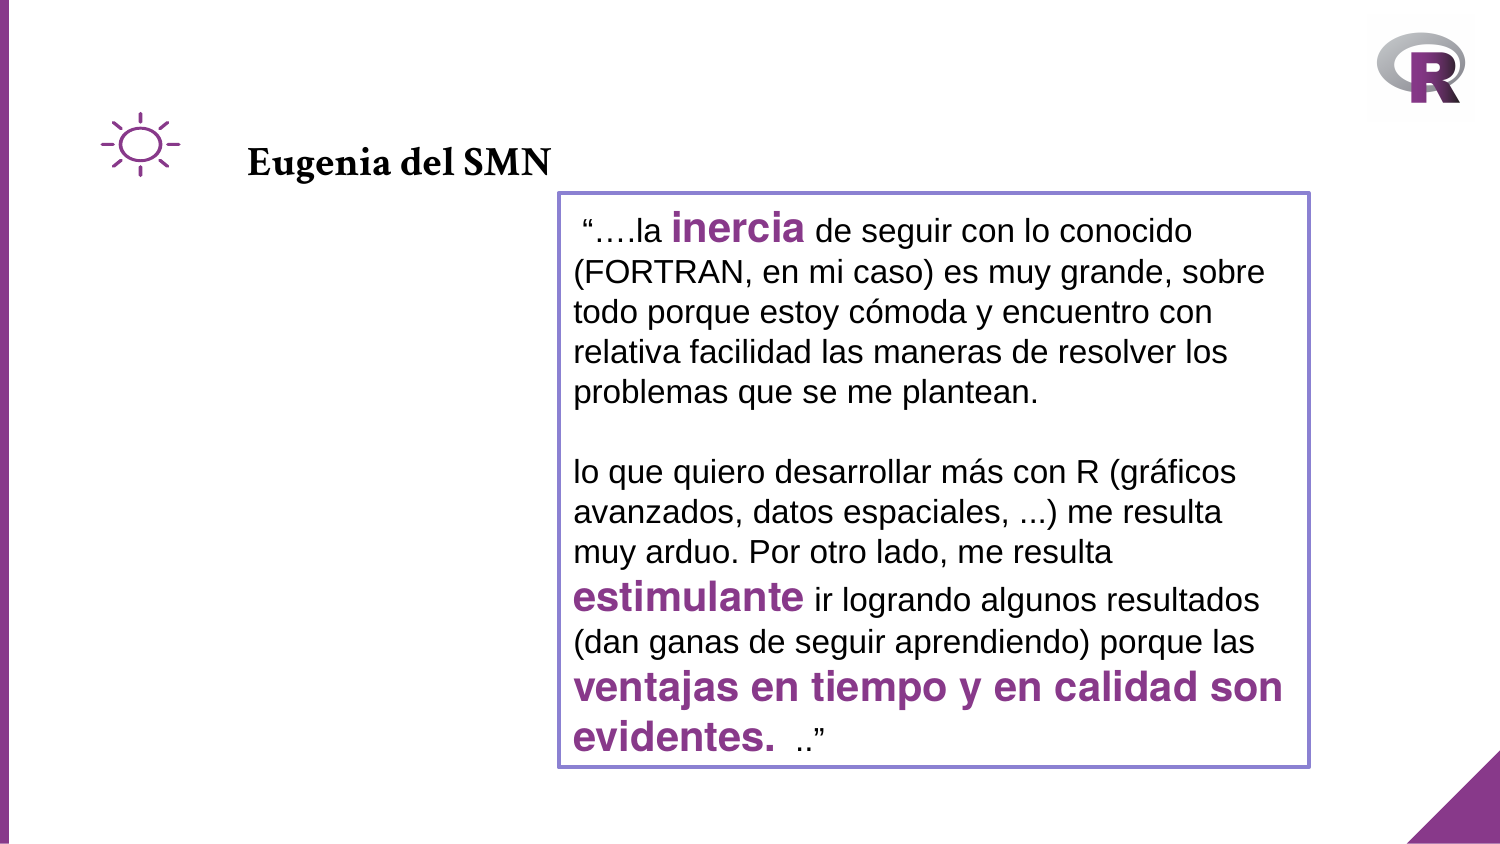

Eugenia del SMN
 “….la inercia de seguir con lo conocido (FORTRAN, en mi caso) es muy grande, sobre todo porque estoy cómoda y encuentro con relativa facilidad las maneras de resolver los problemas que se me plantean.

lo que quiero desarrollar más con R (gráficos avanzados, datos espaciales, ...) me resulta muy arduo. Por otro lado, me resulta estimulante ir logrando algunos resultados (dan ganas de seguir aprendiendo) porque las ventajas en tiempo y en calidad son evidentes.  ..”